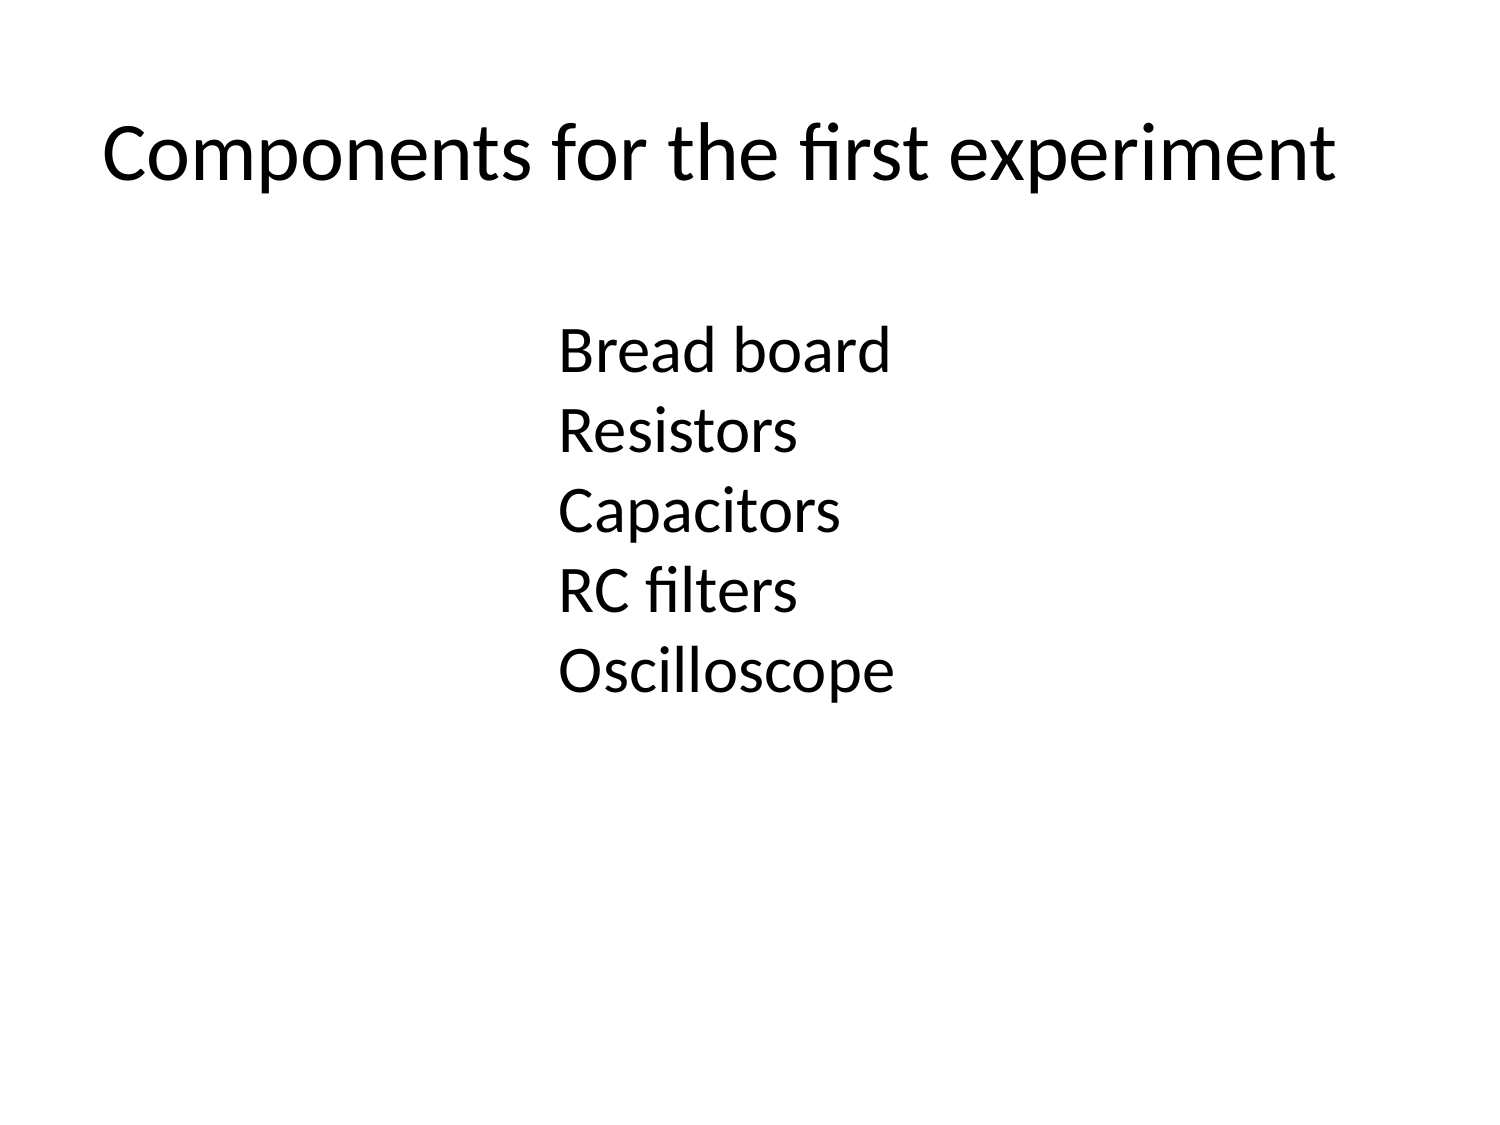

Components for the first experiment
Bread board
Resistors
Capacitors
RC filters
Oscilloscope